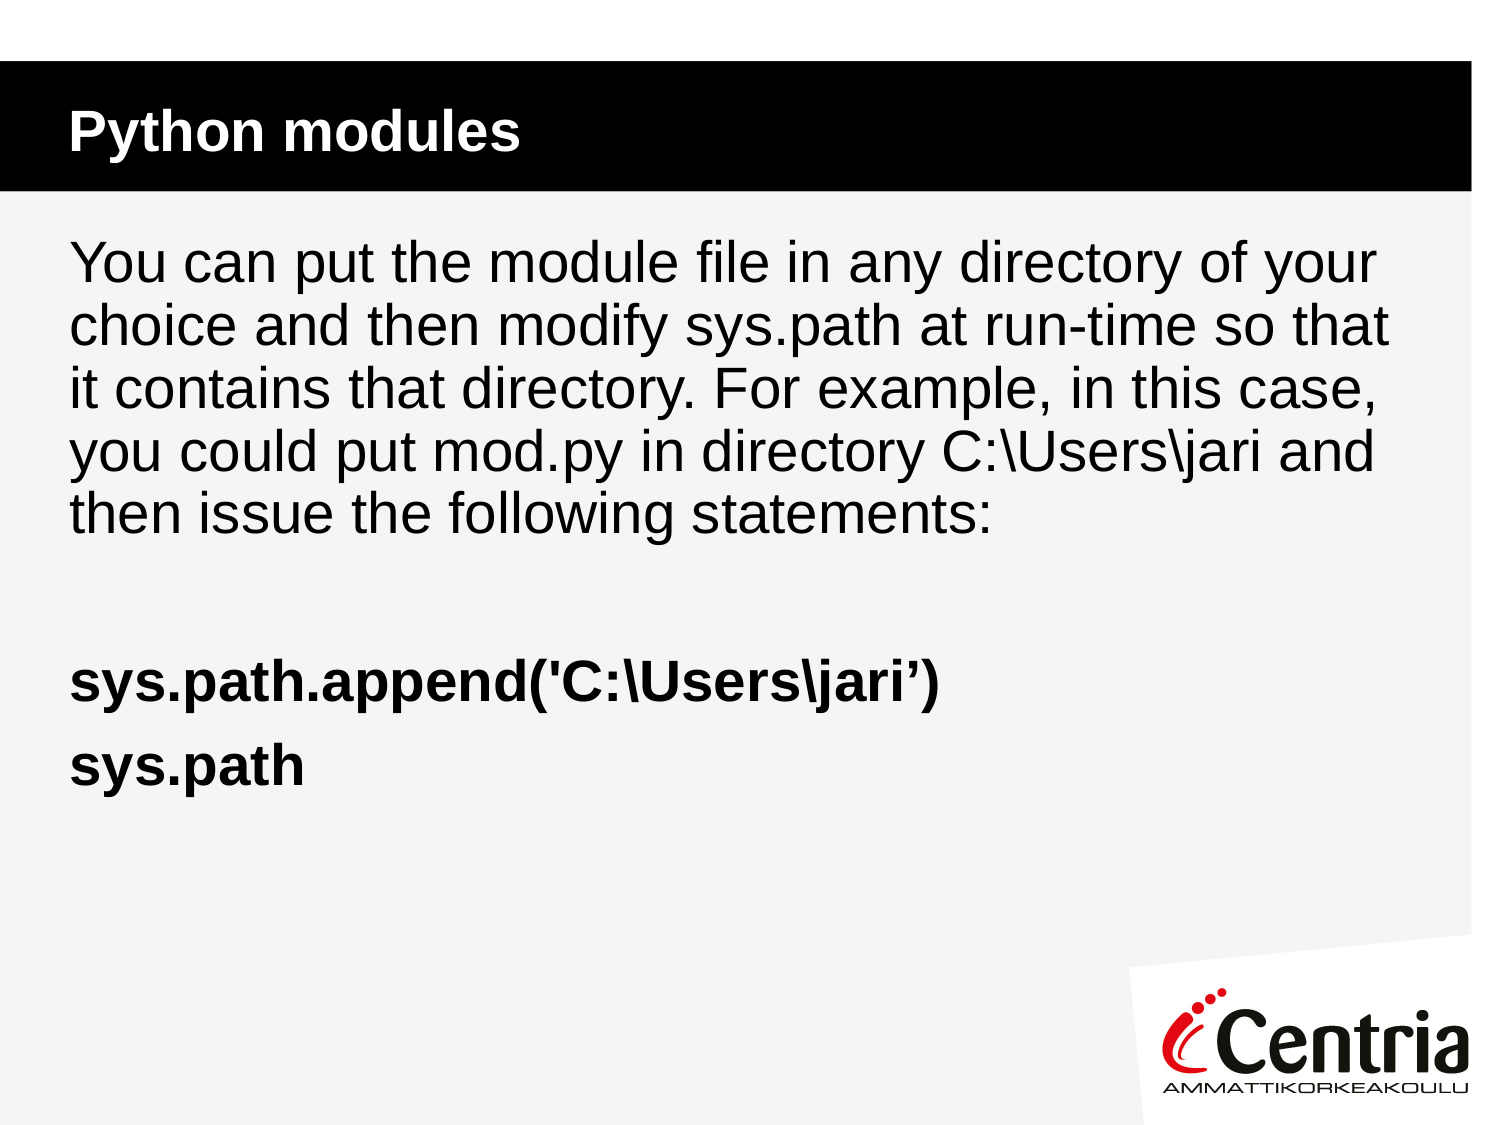

Python modules
You can put the module file in any directory of your choice and then modify sys.path at run-time so that it contains that directory. For example, in this case, you could put mod.py in directory C:\Users\jari and then issue the following statements:

sys.path.append('C:\Users\jari’)
sys.path